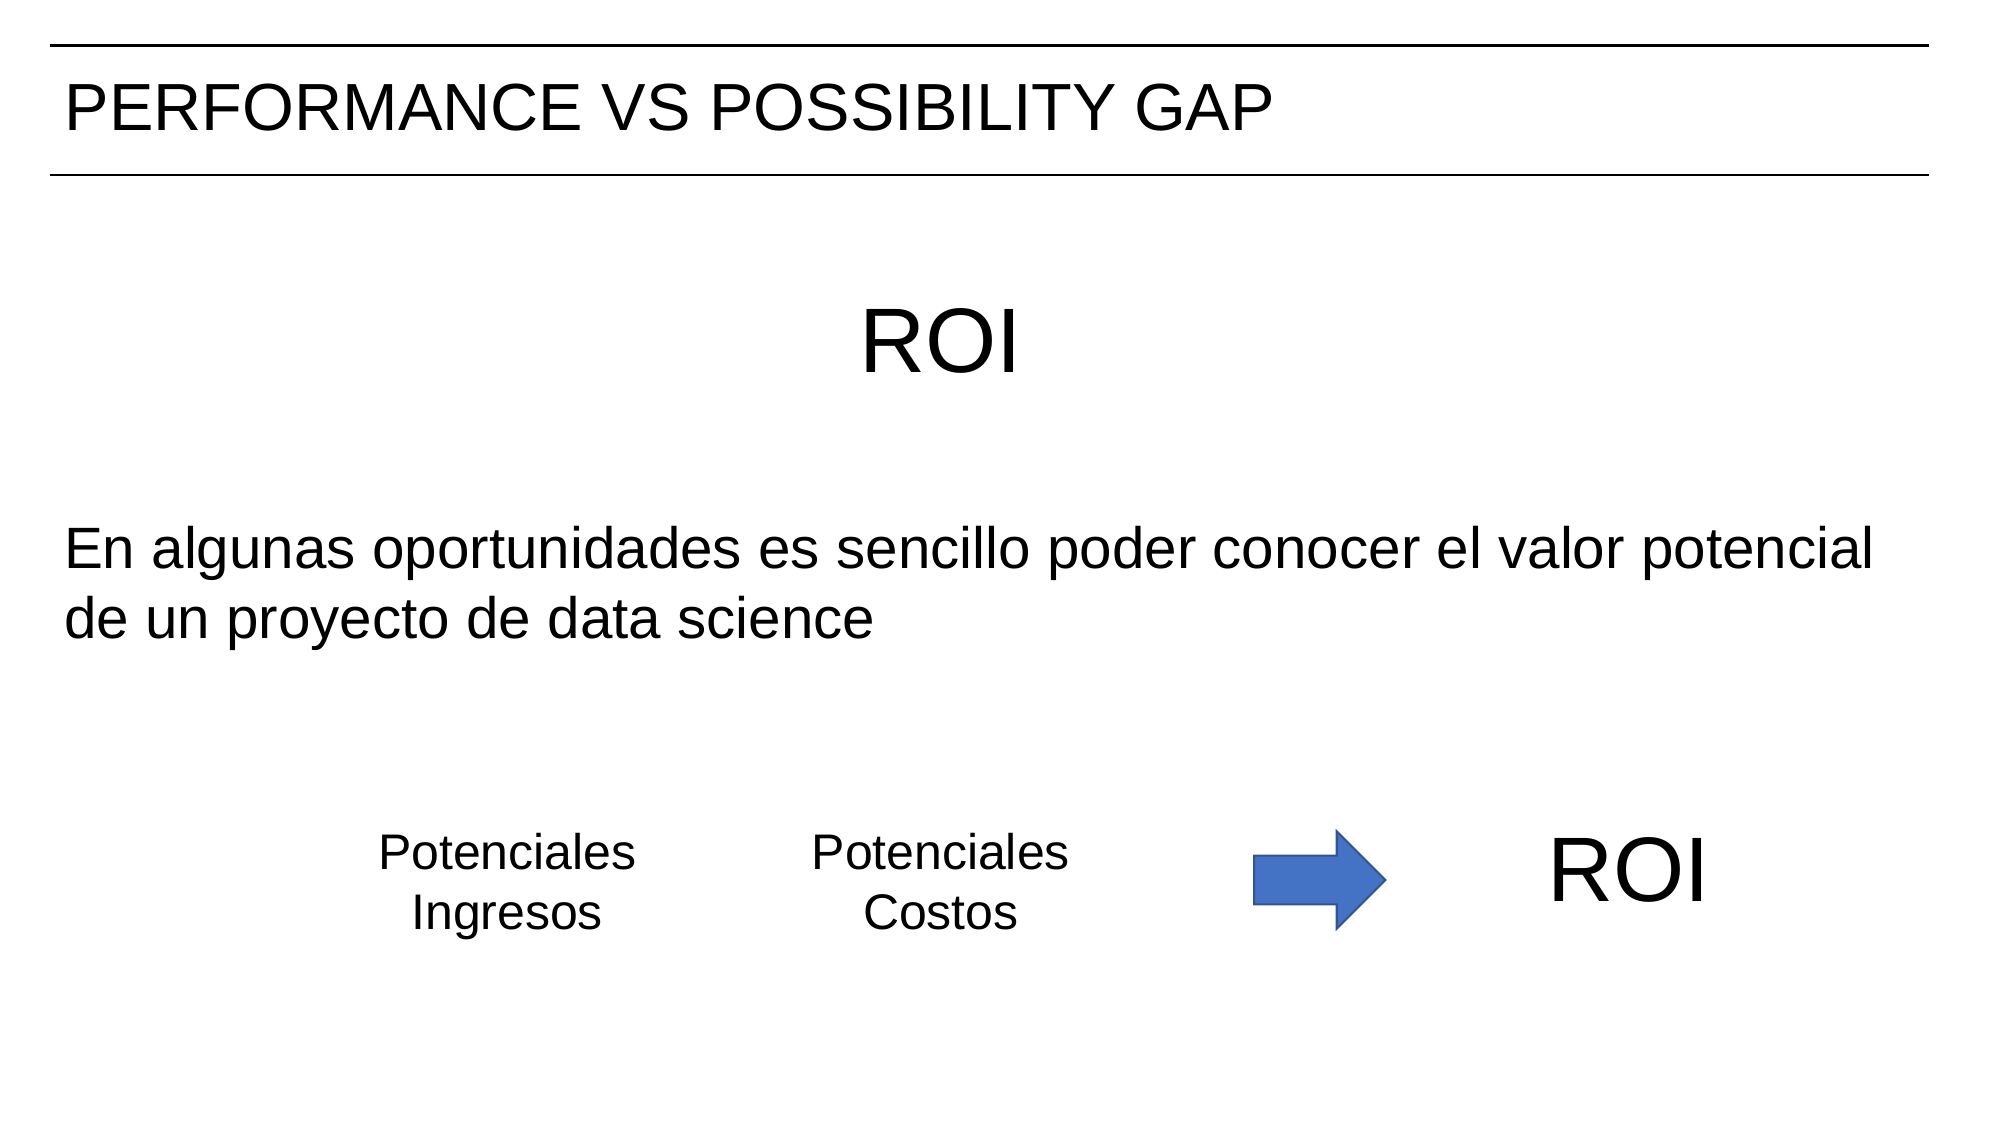

# PERFORMANCE VS POSSIBILITY GAP
ROI
En algunas oportunidades es sencillo poder conocer el valor potencial de un proyecto de data science
ROI
Potenciales Costos
Potenciales Ingresos